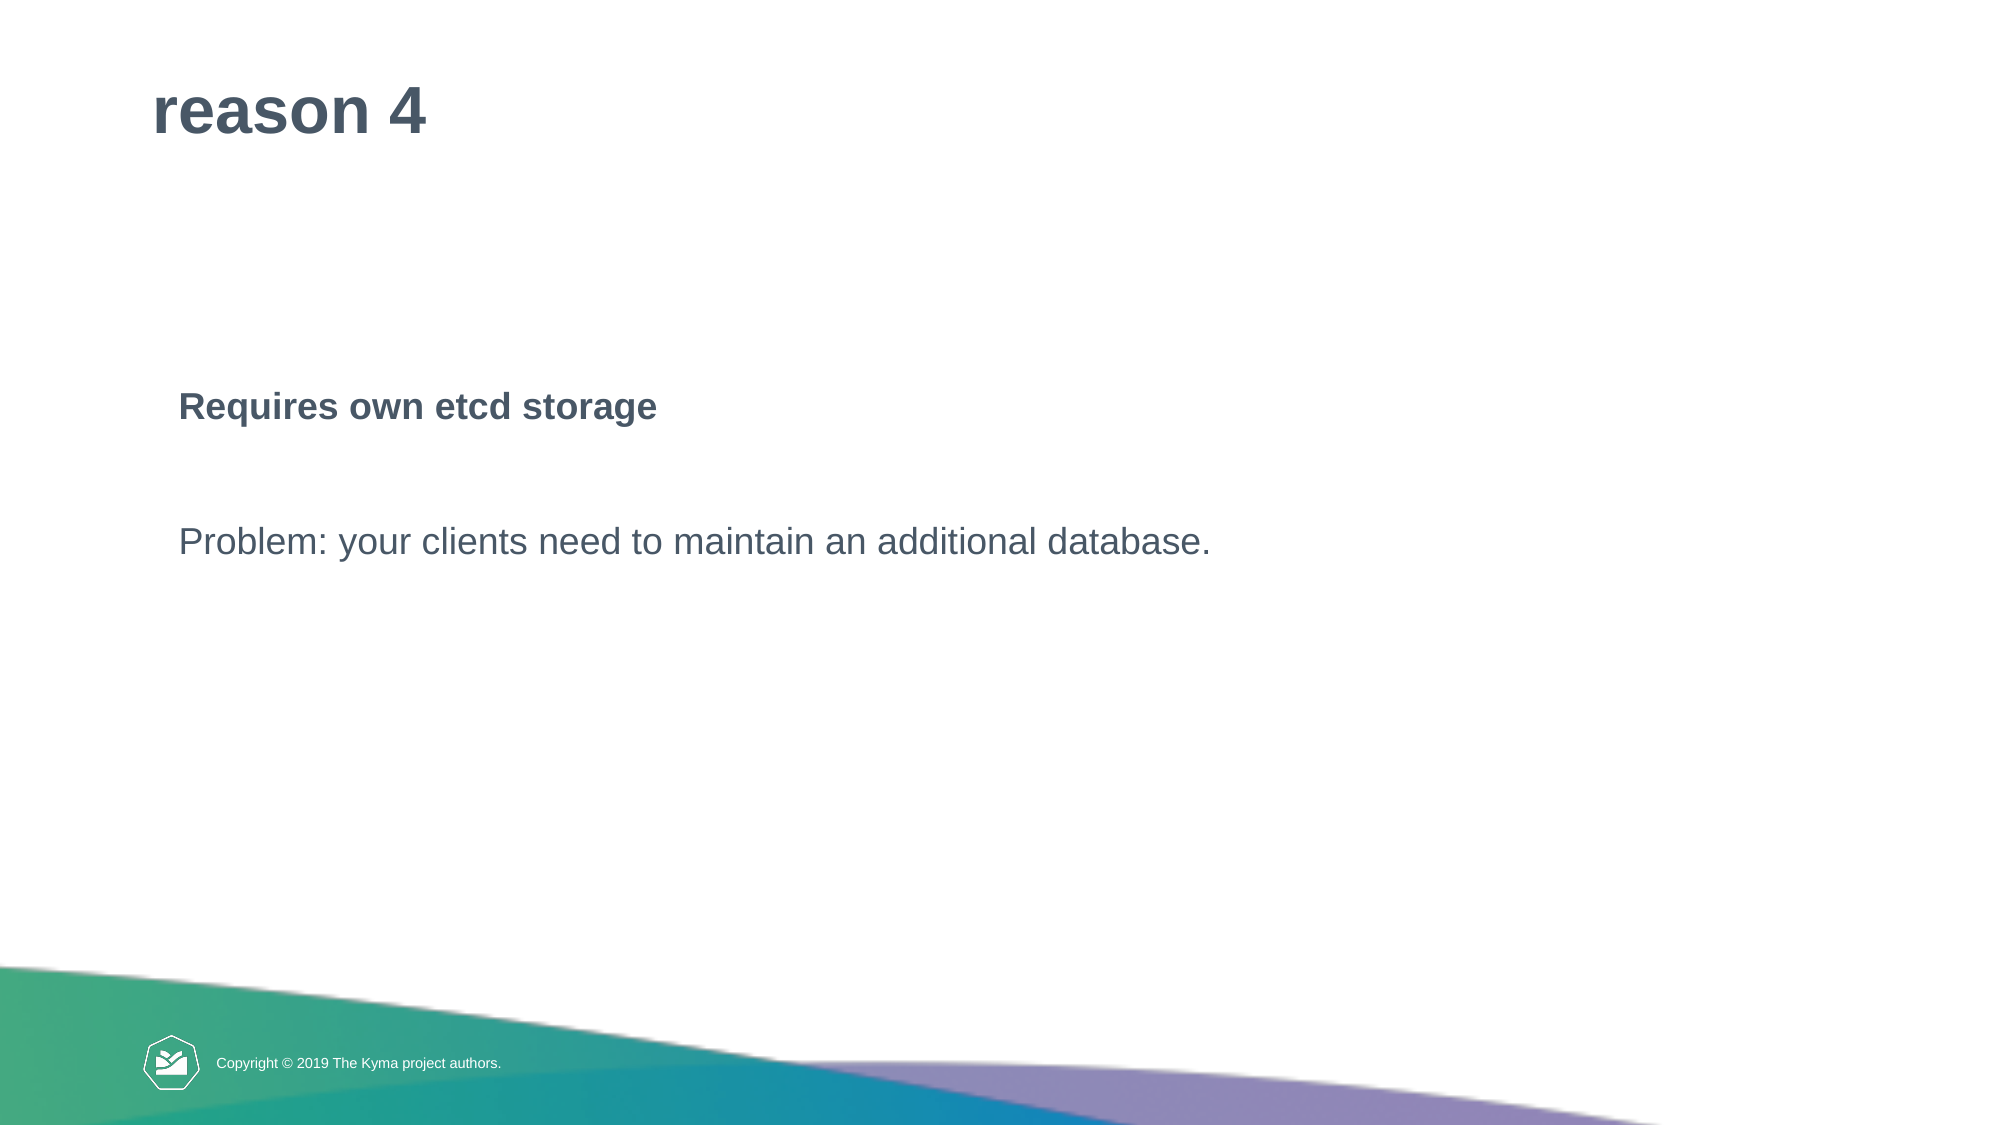

# reason 4
Requires own etcd storage

Problem: your clients need to maintain an additional database.